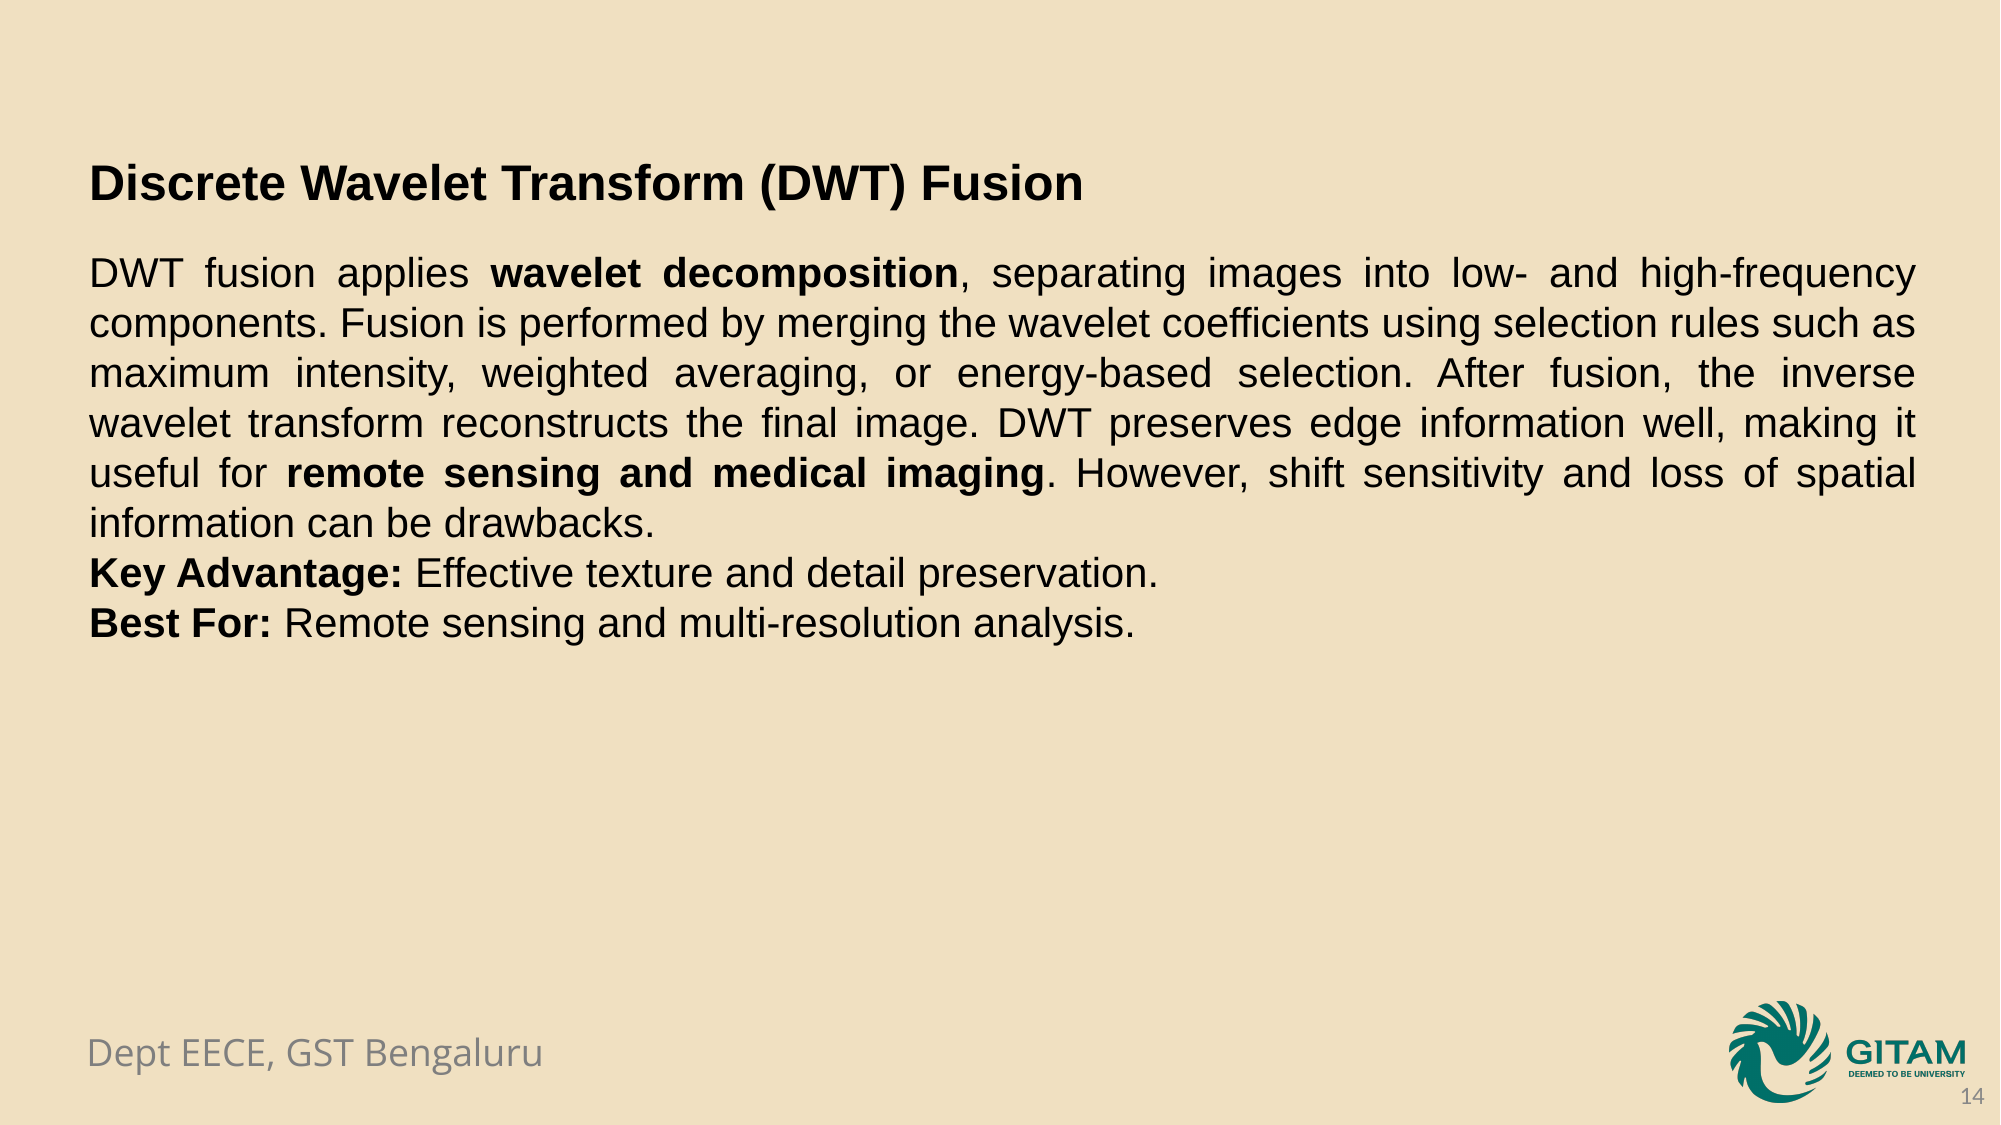

Discrete Wavelet Transform (DWT) Fusion

DWT fusion applies wavelet decomposition, separating images into low- and high-frequency components. Fusion is performed by merging the wavelet coefficients using selection rules such as maximum intensity, weighted averaging, or energy-based selection. After fusion, the inverse wavelet transform reconstructs the final image. DWT preserves edge information well, making it useful for remote sensing and medical imaging. However, shift sensitivity and loss of spatial information can be drawbacks.
Key Advantage: Effective texture and detail preservation.
Best For: Remote sensing and multi-resolution analysis.

14